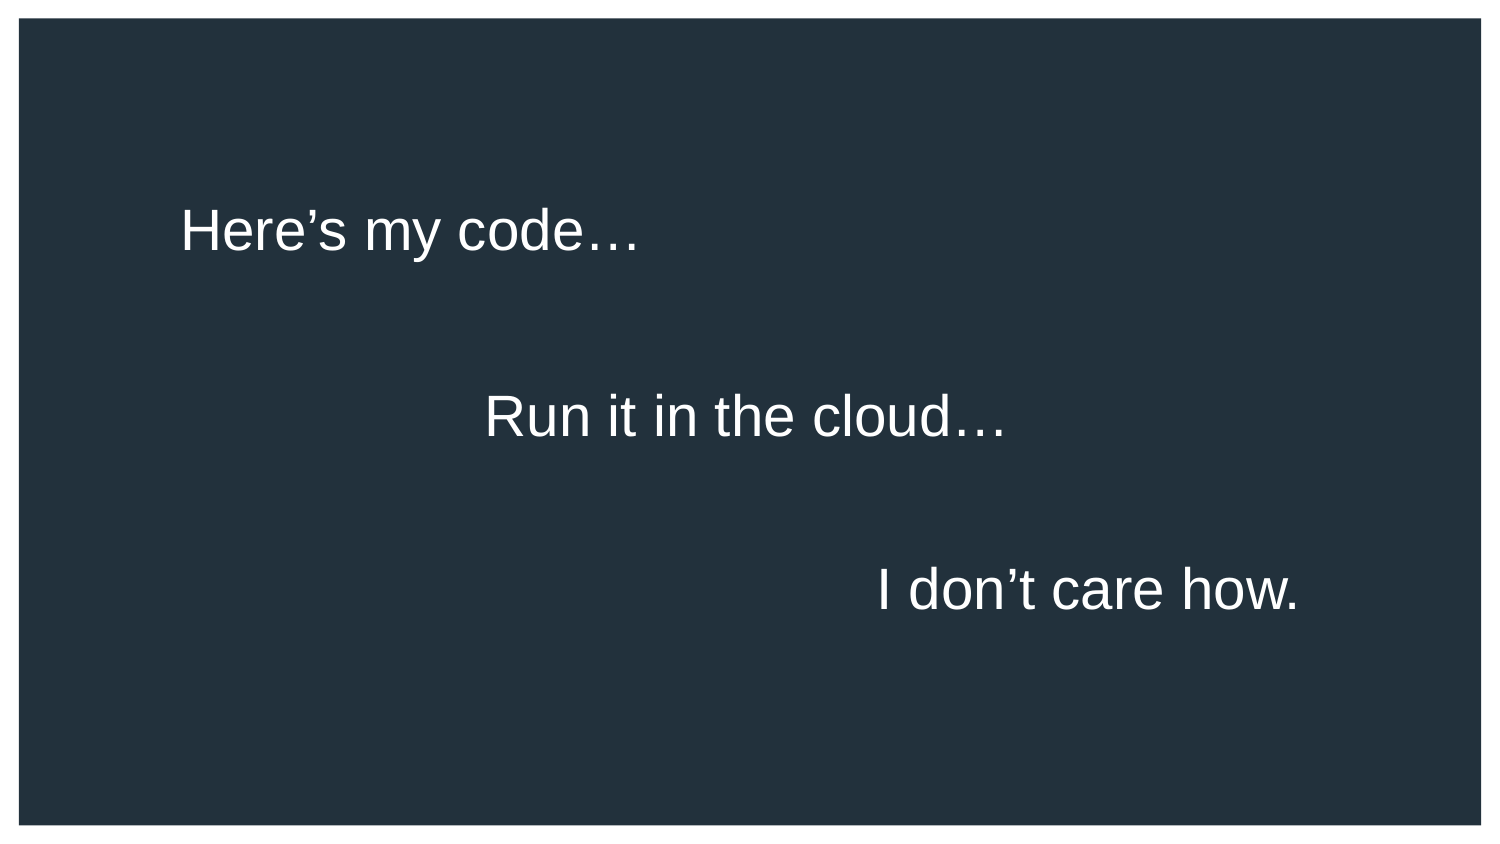

Here’s my code…
Run it in the cloud…
I don’t care how.